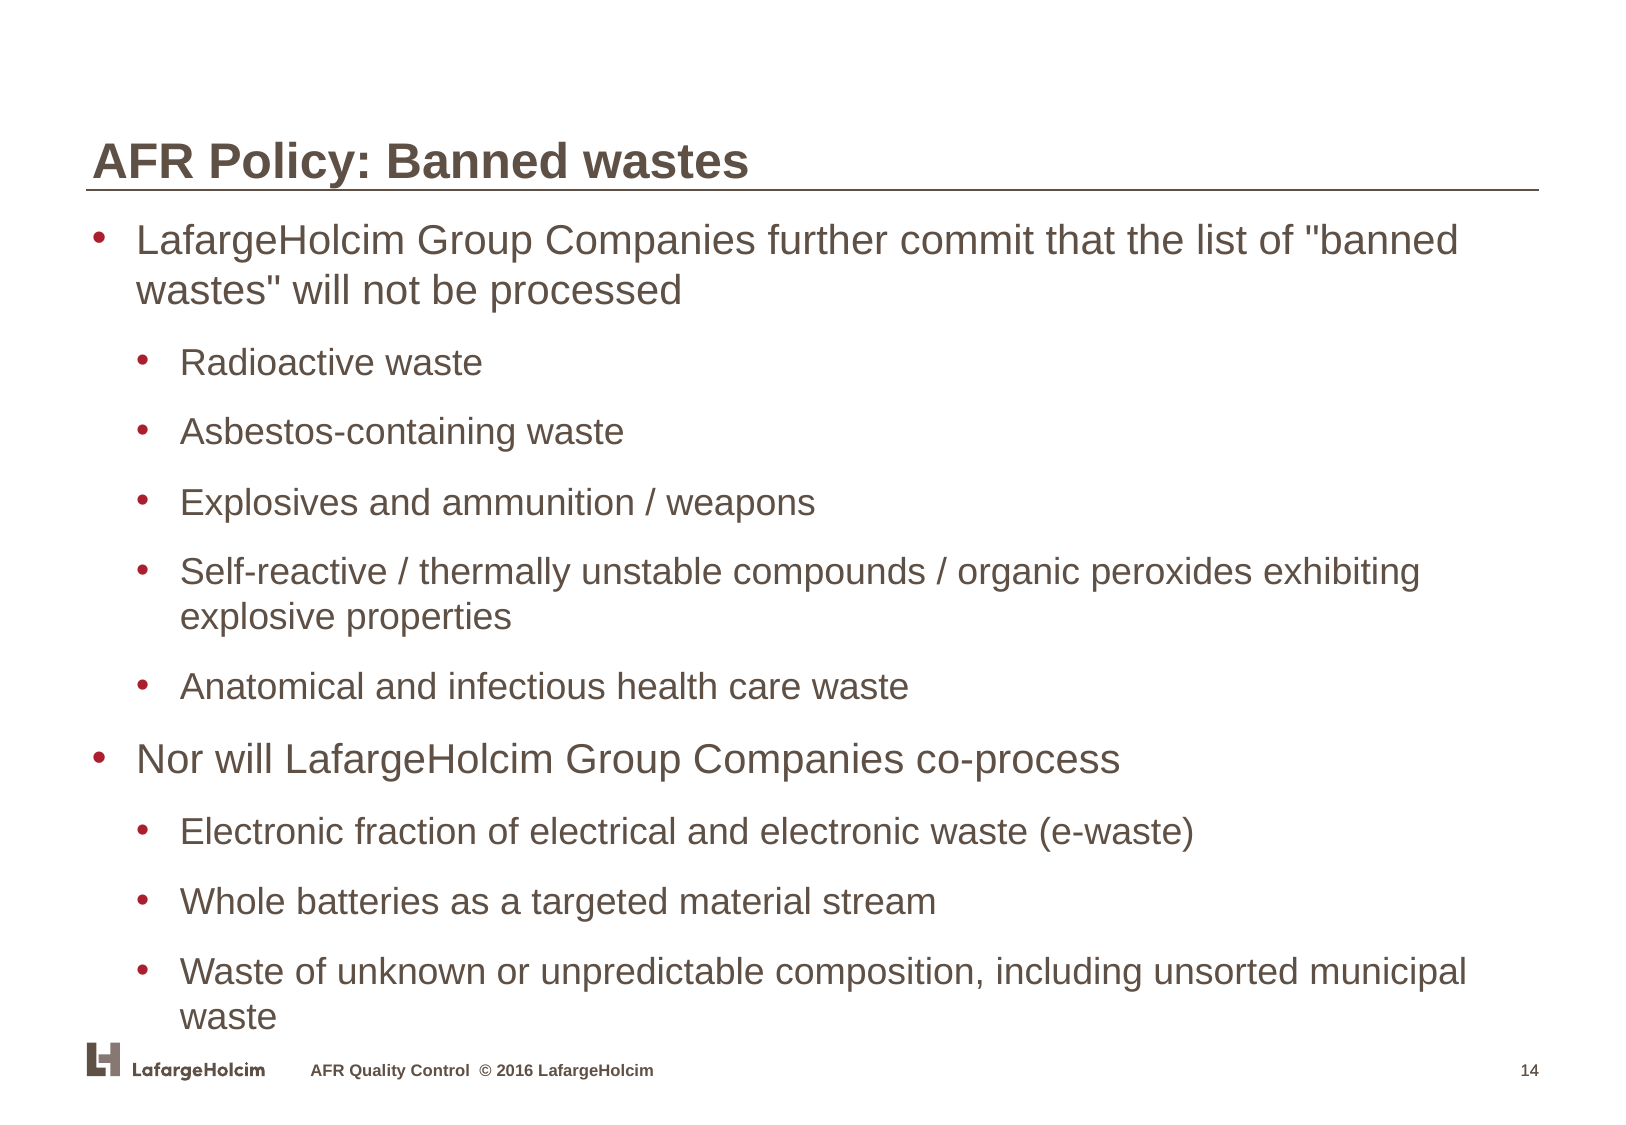

AFR Policy: Banned wastes
LafargeHolcim Group Companies further commit that the list of "banned wastes" will not be processed
Radioactive waste
Asbestos-containing waste
Explosives and ammunition / weapons
Self-reactive / thermally unstable compounds / organic peroxides exhibiting explosive properties
Anatomical and infectious health care waste
Nor will LafargeHolcim Group Companies co-process
Electronic fraction of electrical and electronic waste (e-waste)
Whole batteries as a targeted material stream
Waste of unknown or unpredictable composition, including unsorted municipal waste

AFR Quality Control  © 2016 LafargeHolcim
14
14